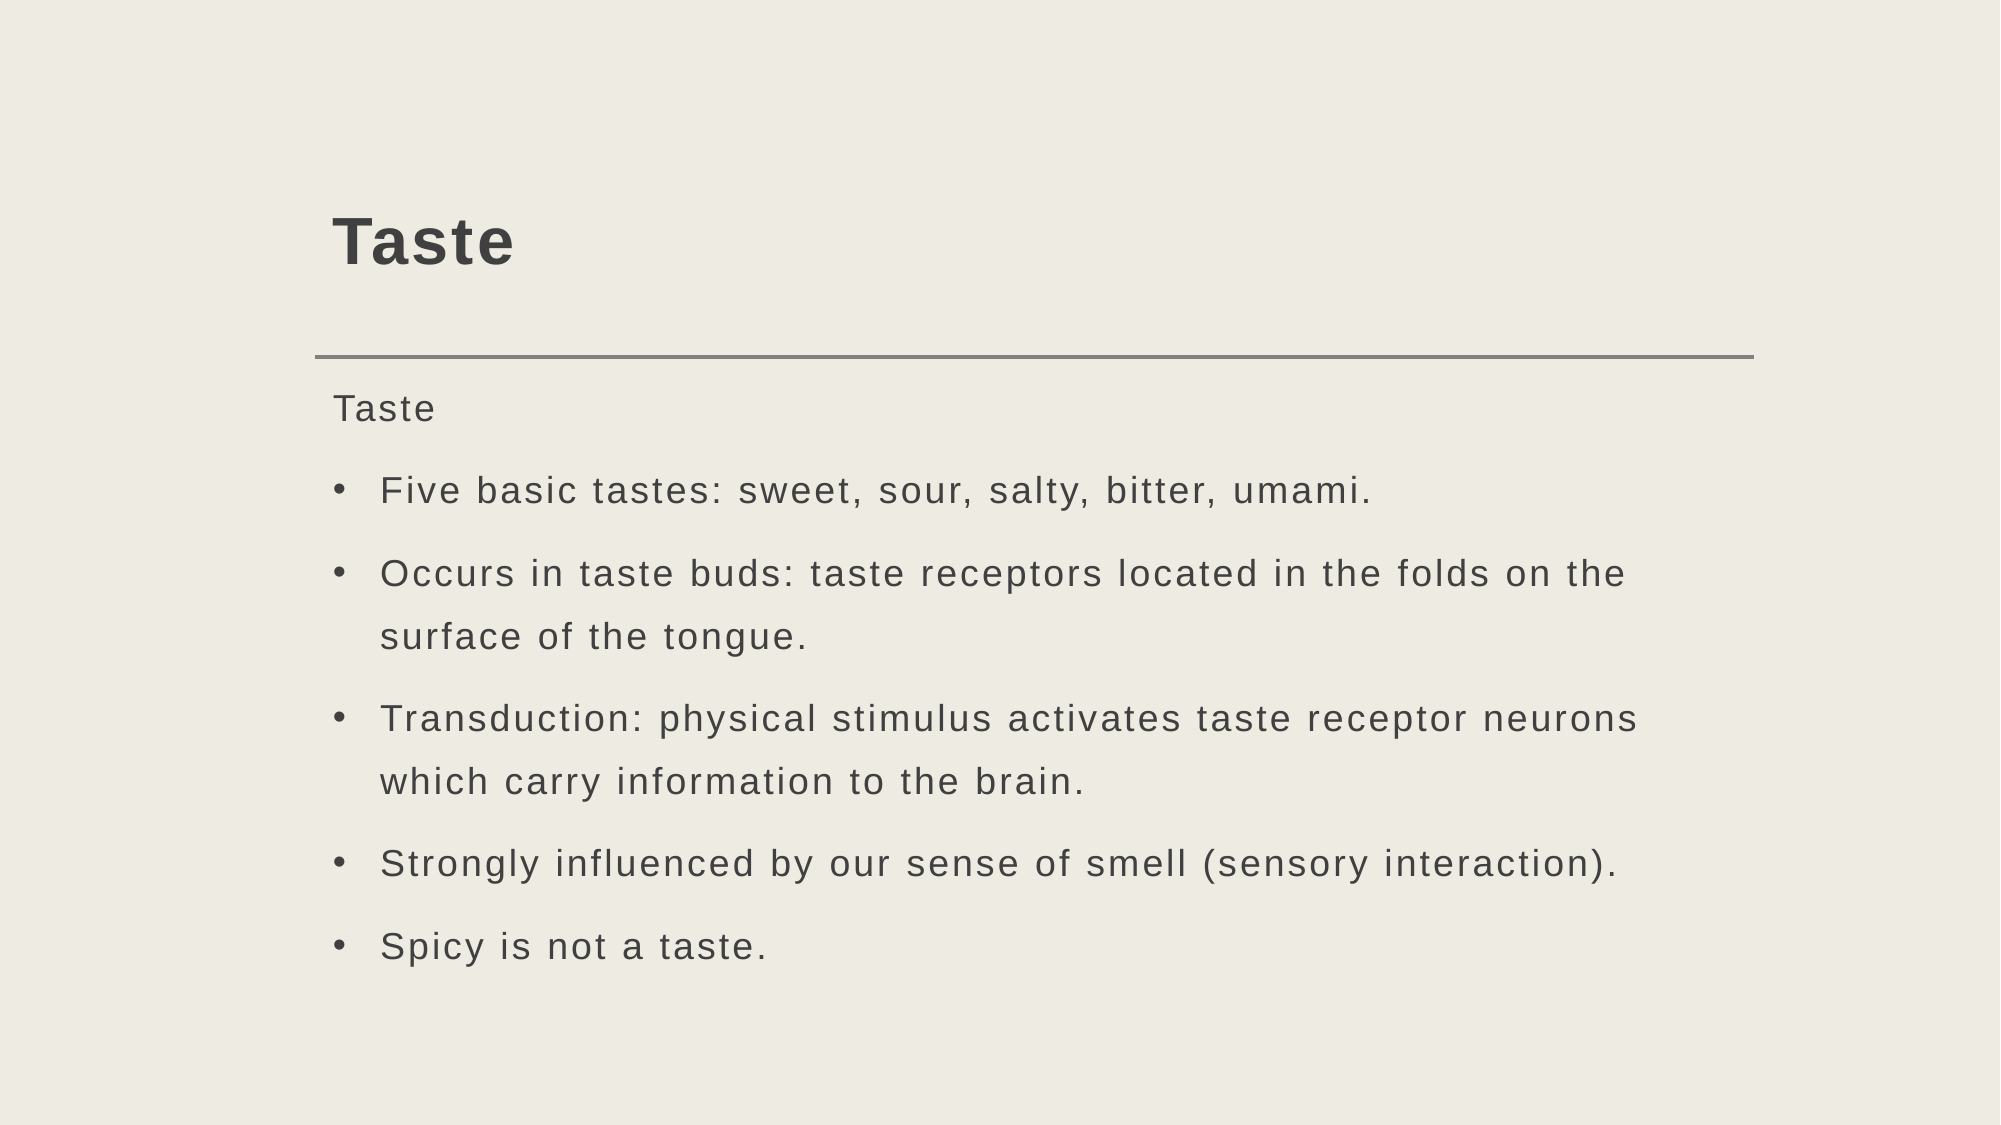

# Taste
Taste
Five basic tastes: sweet, sour, salty, bitter, umami.
Occurs in taste buds: taste receptors located in the folds on the surface of the tongue.
Transduction: physical stimulus activates taste receptor neurons which carry information to the brain.
Strongly influenced by our sense of smell (sensory interaction).
Spicy is not a taste.